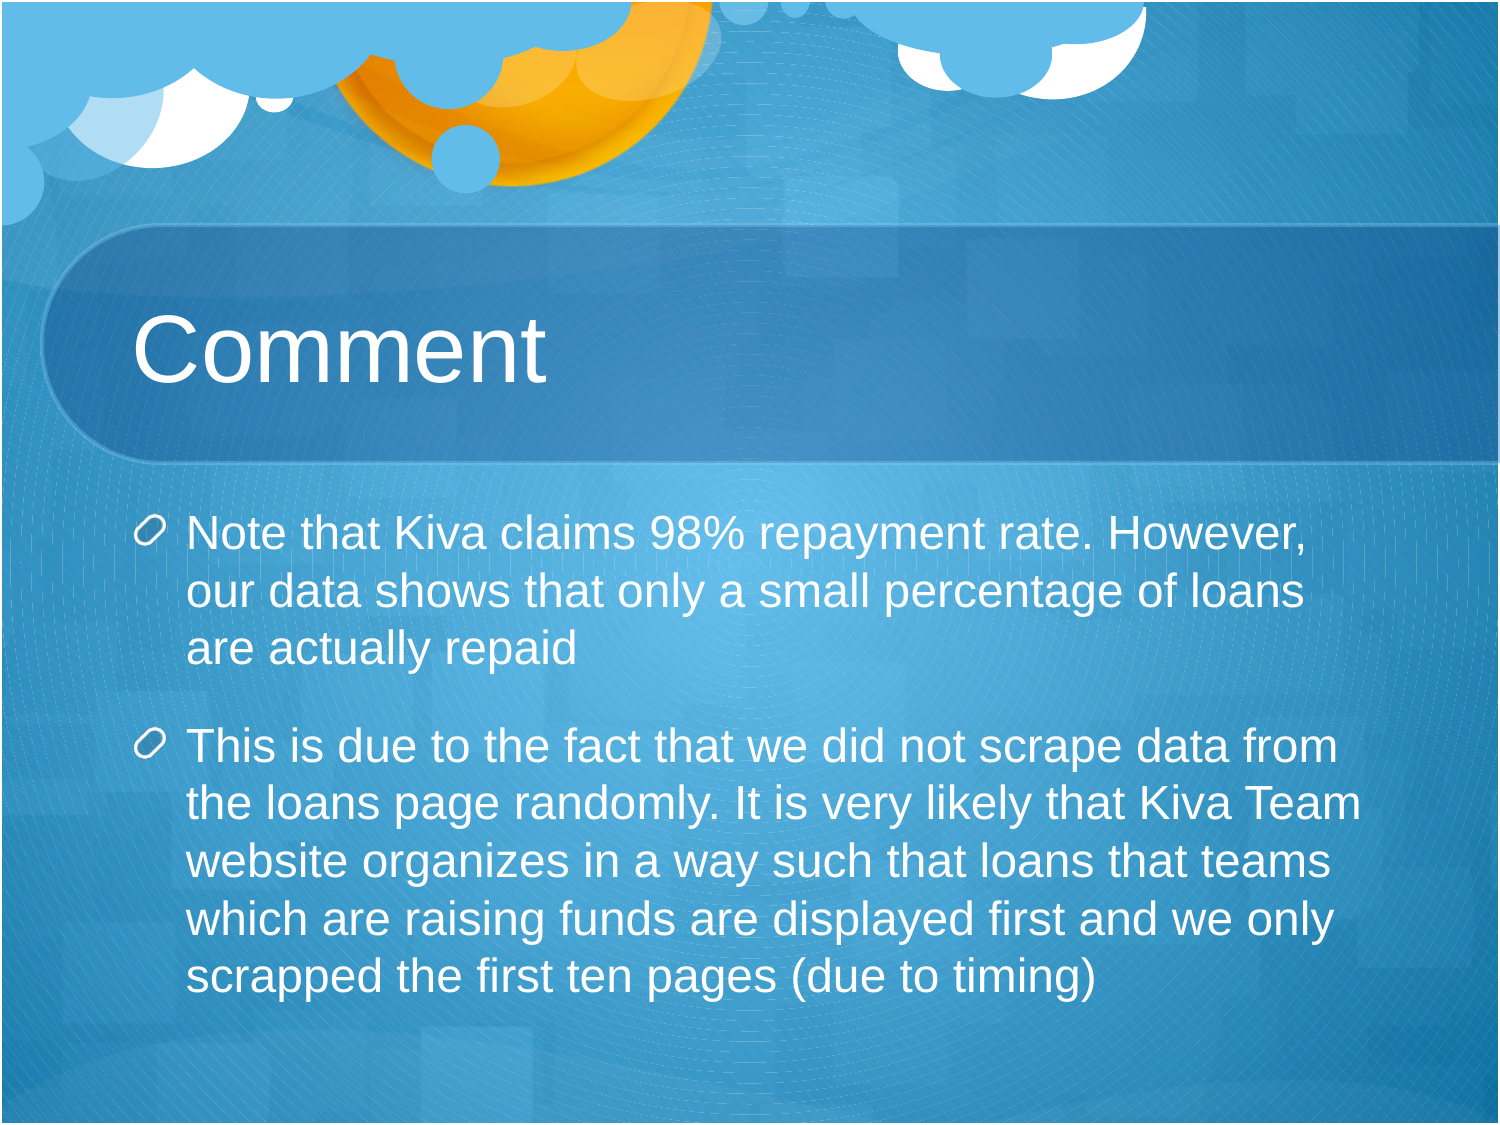

# Comment
Note that Kiva claims 98% repayment rate. However, our data shows that only a small percentage of loans are actually repaid
This is due to the fact that we did not scrape data from the loans page randomly. It is very likely that Kiva Team website organizes in a way such that loans that teams which are raising funds are displayed first and we only scrapped the first ten pages (due to timing)